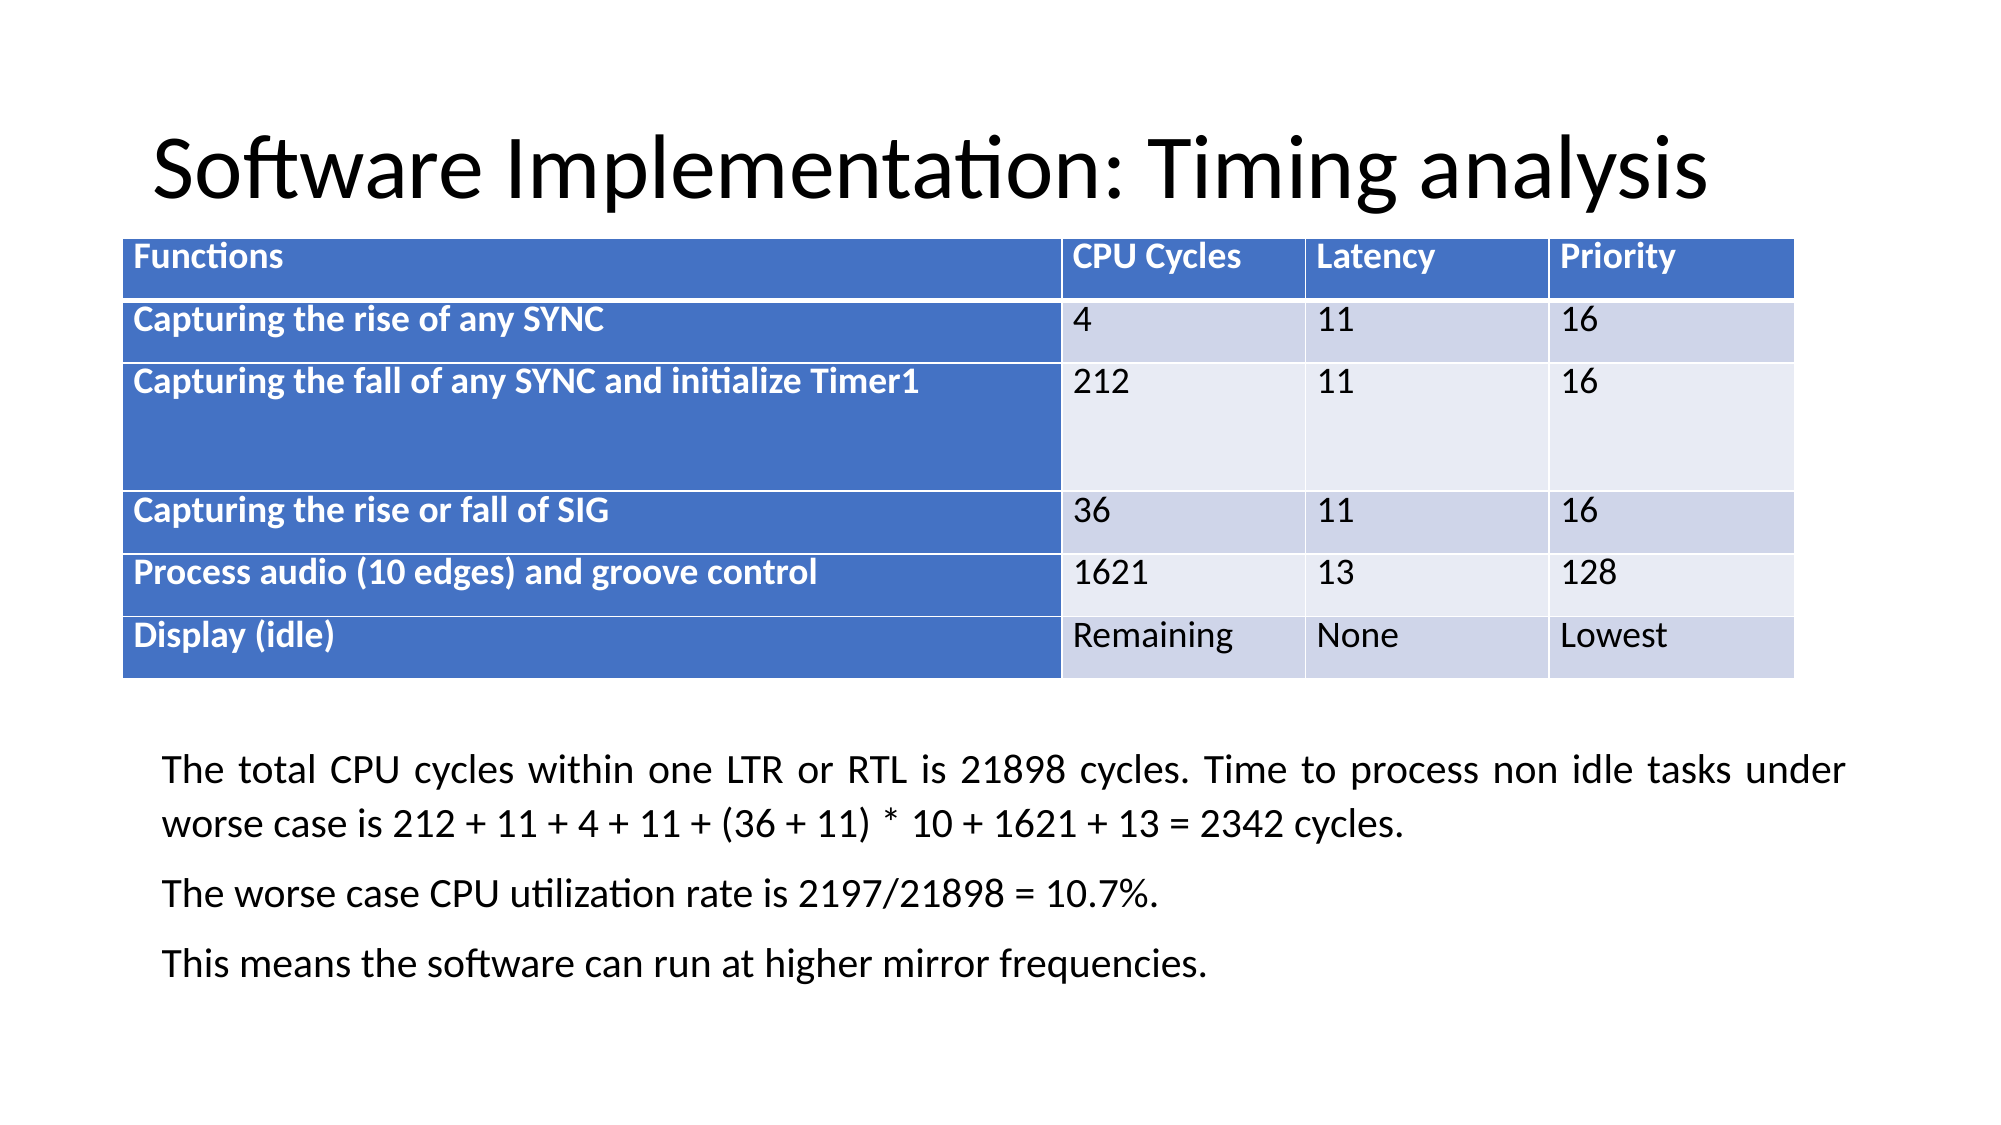

# Software Implementation: Timing analysis
| Functions | CPU Cycles | Latency | Priority |
| --- | --- | --- | --- |
| Capturing the rise of any SYNC | 4 | 11 | 16 |
| Capturing the fall of any SYNC and initialize Timer1 | 212 | 11 | 16 |
| Capturing the rise or fall of SIG | 36 | 11 | 16 |
| Process audio (10 edges) and groove control | 1621 | 13 | 128 |
| Display (idle) | Remaining | None | Lowest |
The total CPU cycles within one LTR or RTL is 21898 cycles. Time to process non idle tasks under worse case is 212 + 11 + 4 + 11 + (36 + 11) * 10 + 1621 + 13 = 2342 cycles.
The worse case CPU utilization rate is 2197/21898 = 10.7%.
This means the software can run at higher mirror frequencies.